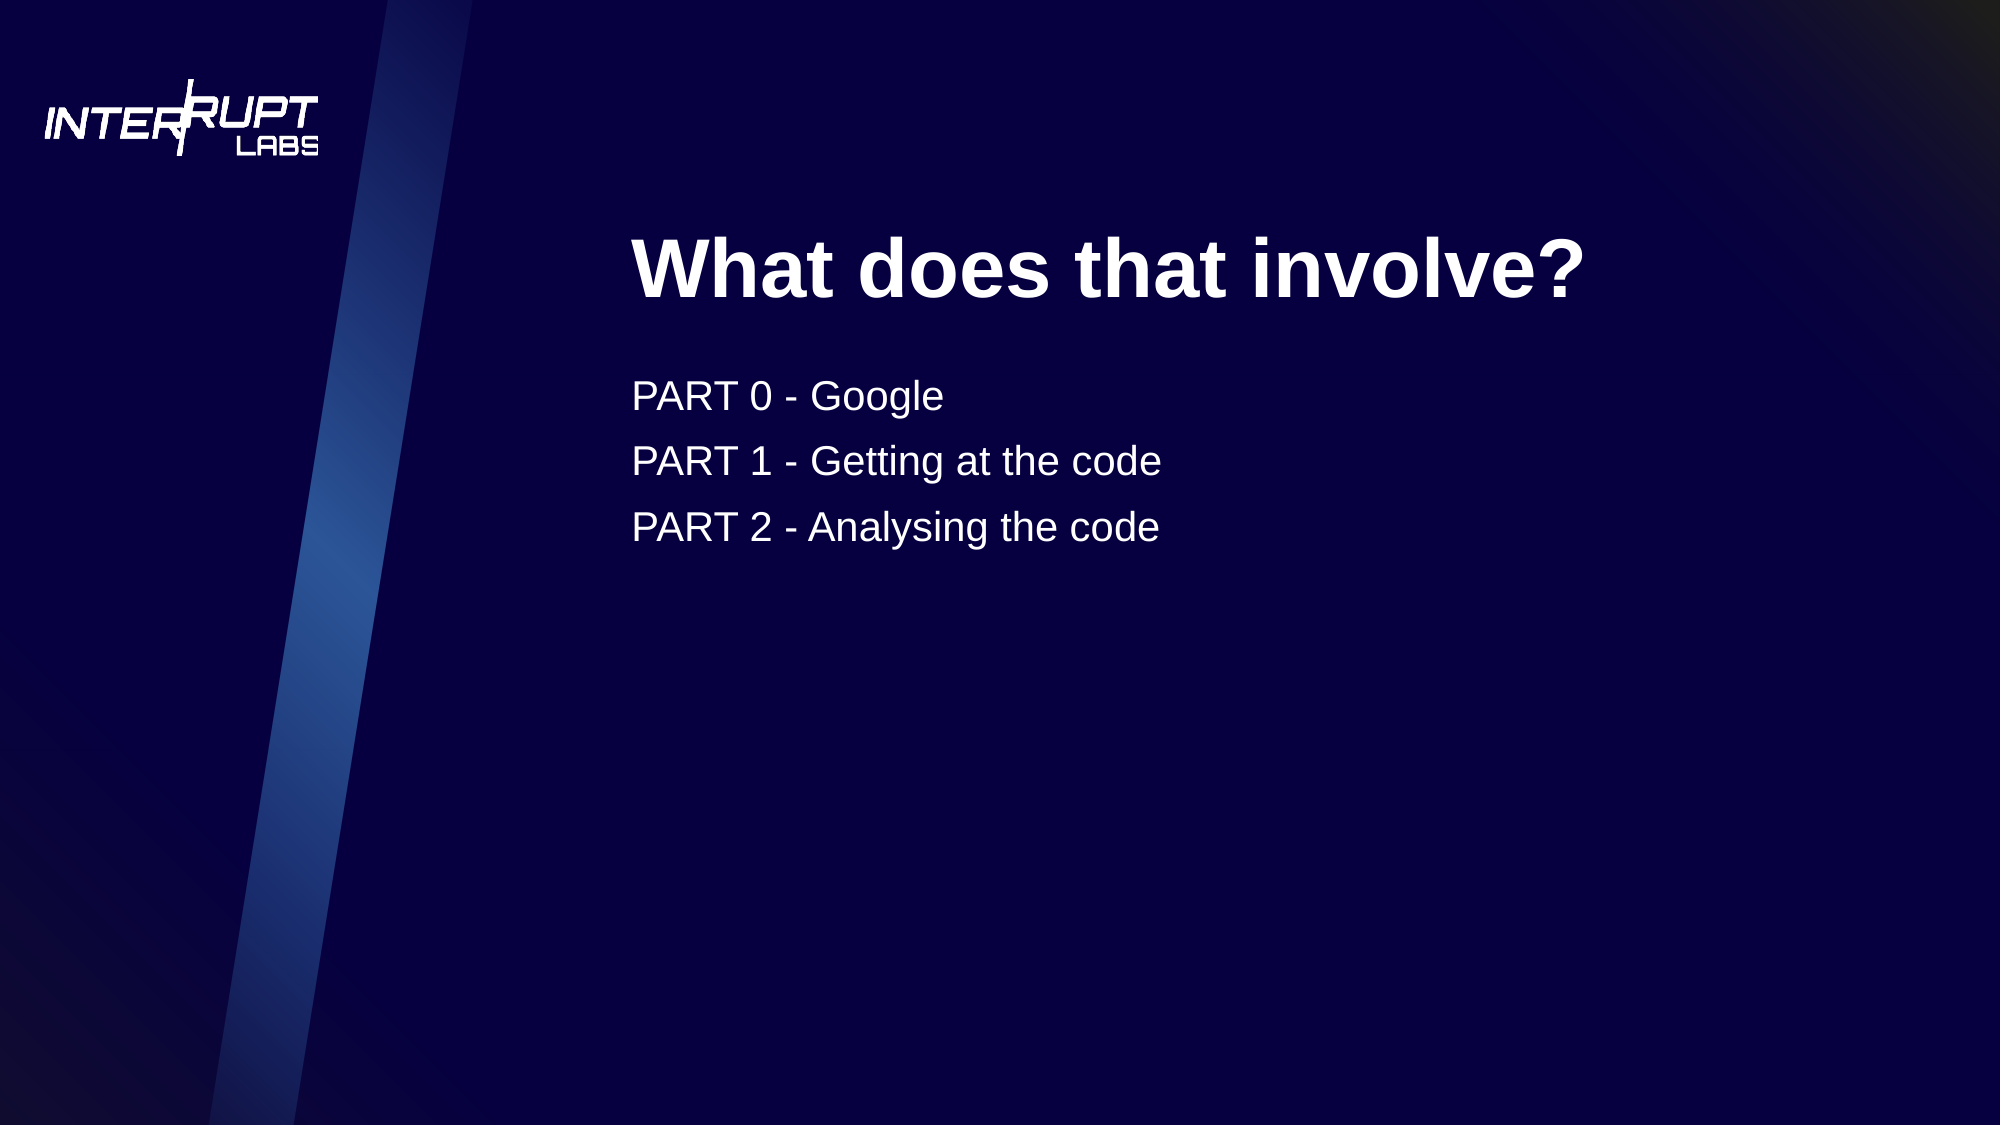

# What does that involve?
PART 0 - Google
PART 1 - Getting at the code
PART 2 - Analysing the code